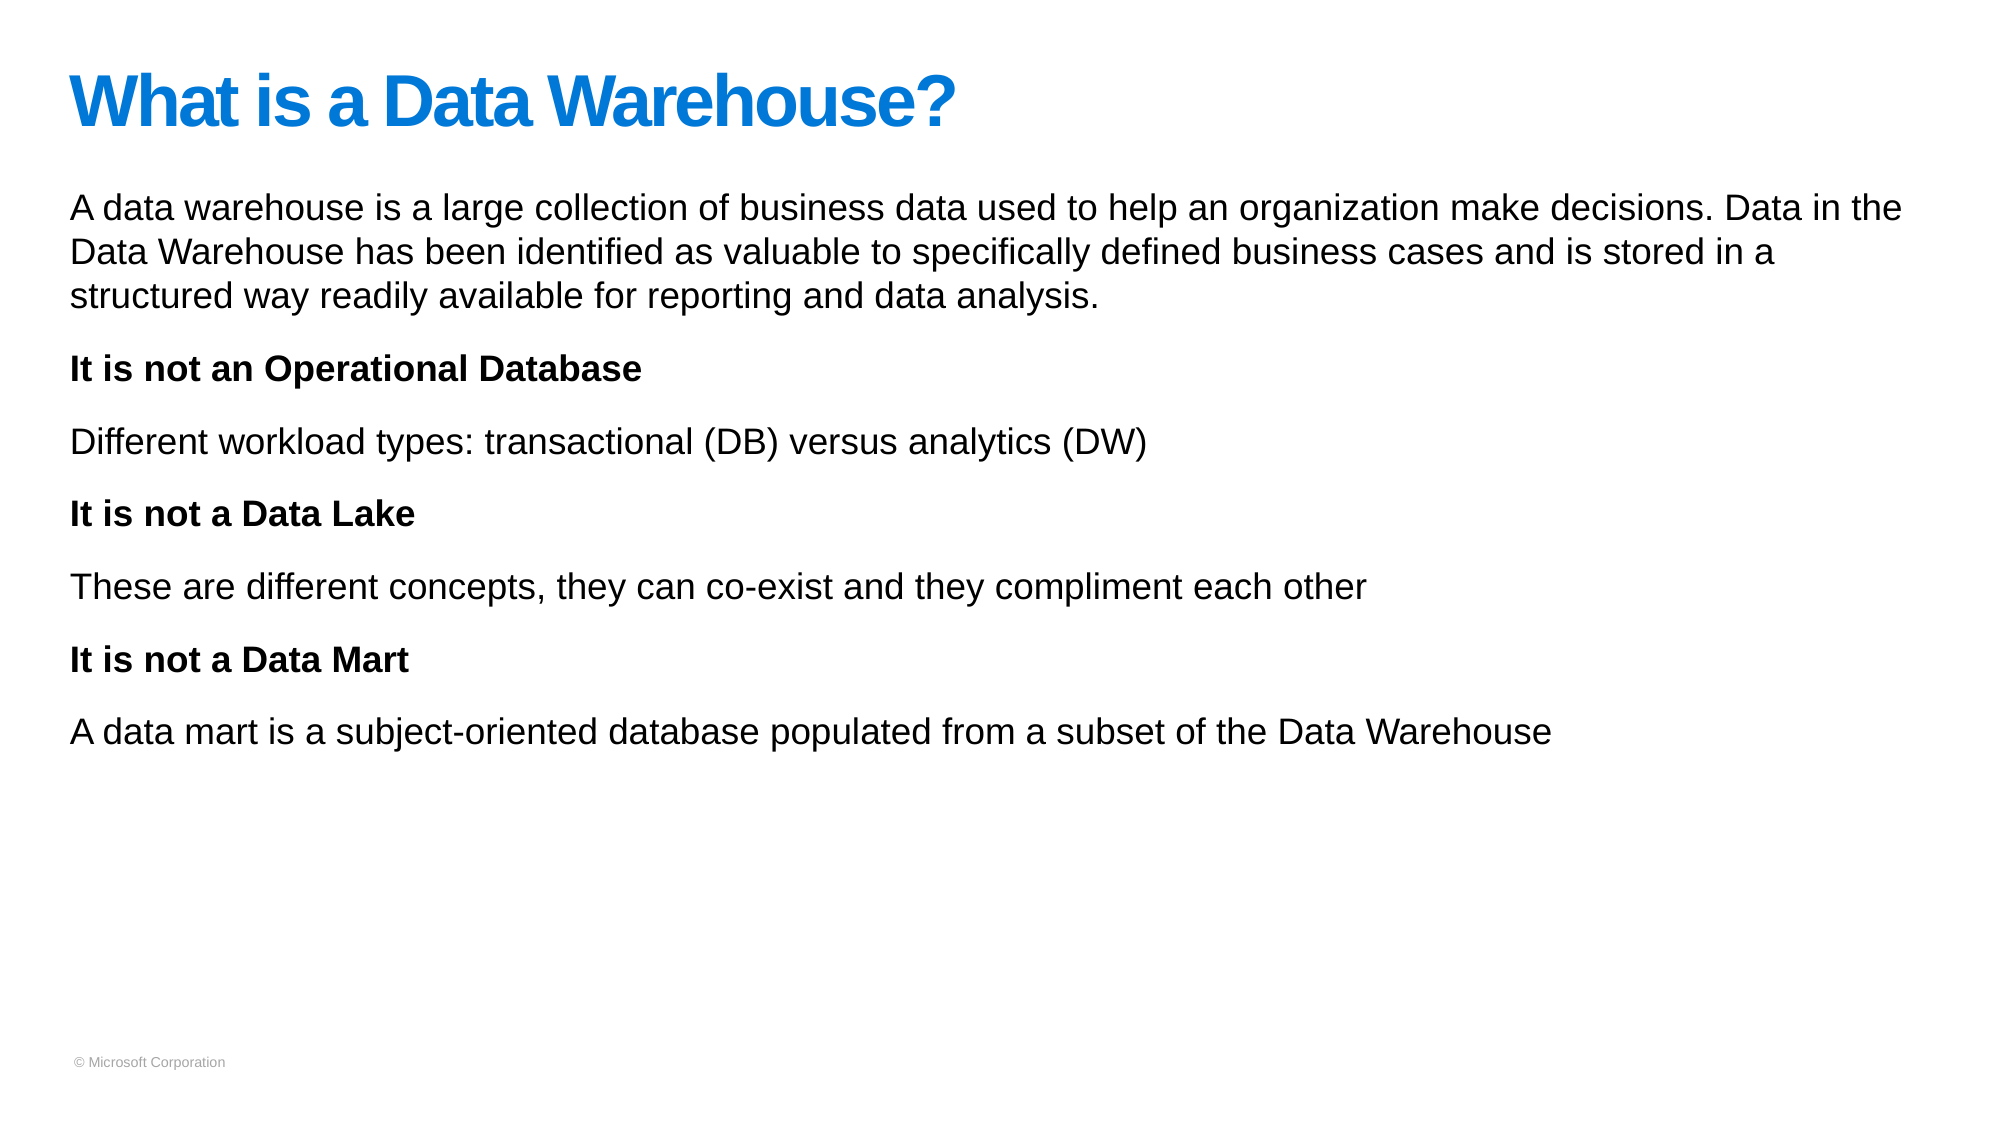

# What is a Data Warehouse?
A data warehouse is a large collection of business data used to help an organization make decisions. Data in the Data Warehouse has been identified as valuable to specifically defined business cases and is stored in a structured way readily available for reporting and data analysis.
It is not an Operational Database
Different workload types: transactional (DB) versus analytics (DW)
It is not a Data Lake
These are different concepts, they can co-exist and they compliment each other
It is not a Data Mart
A data mart is a subject-oriented database populated from a subset of the Data Warehouse